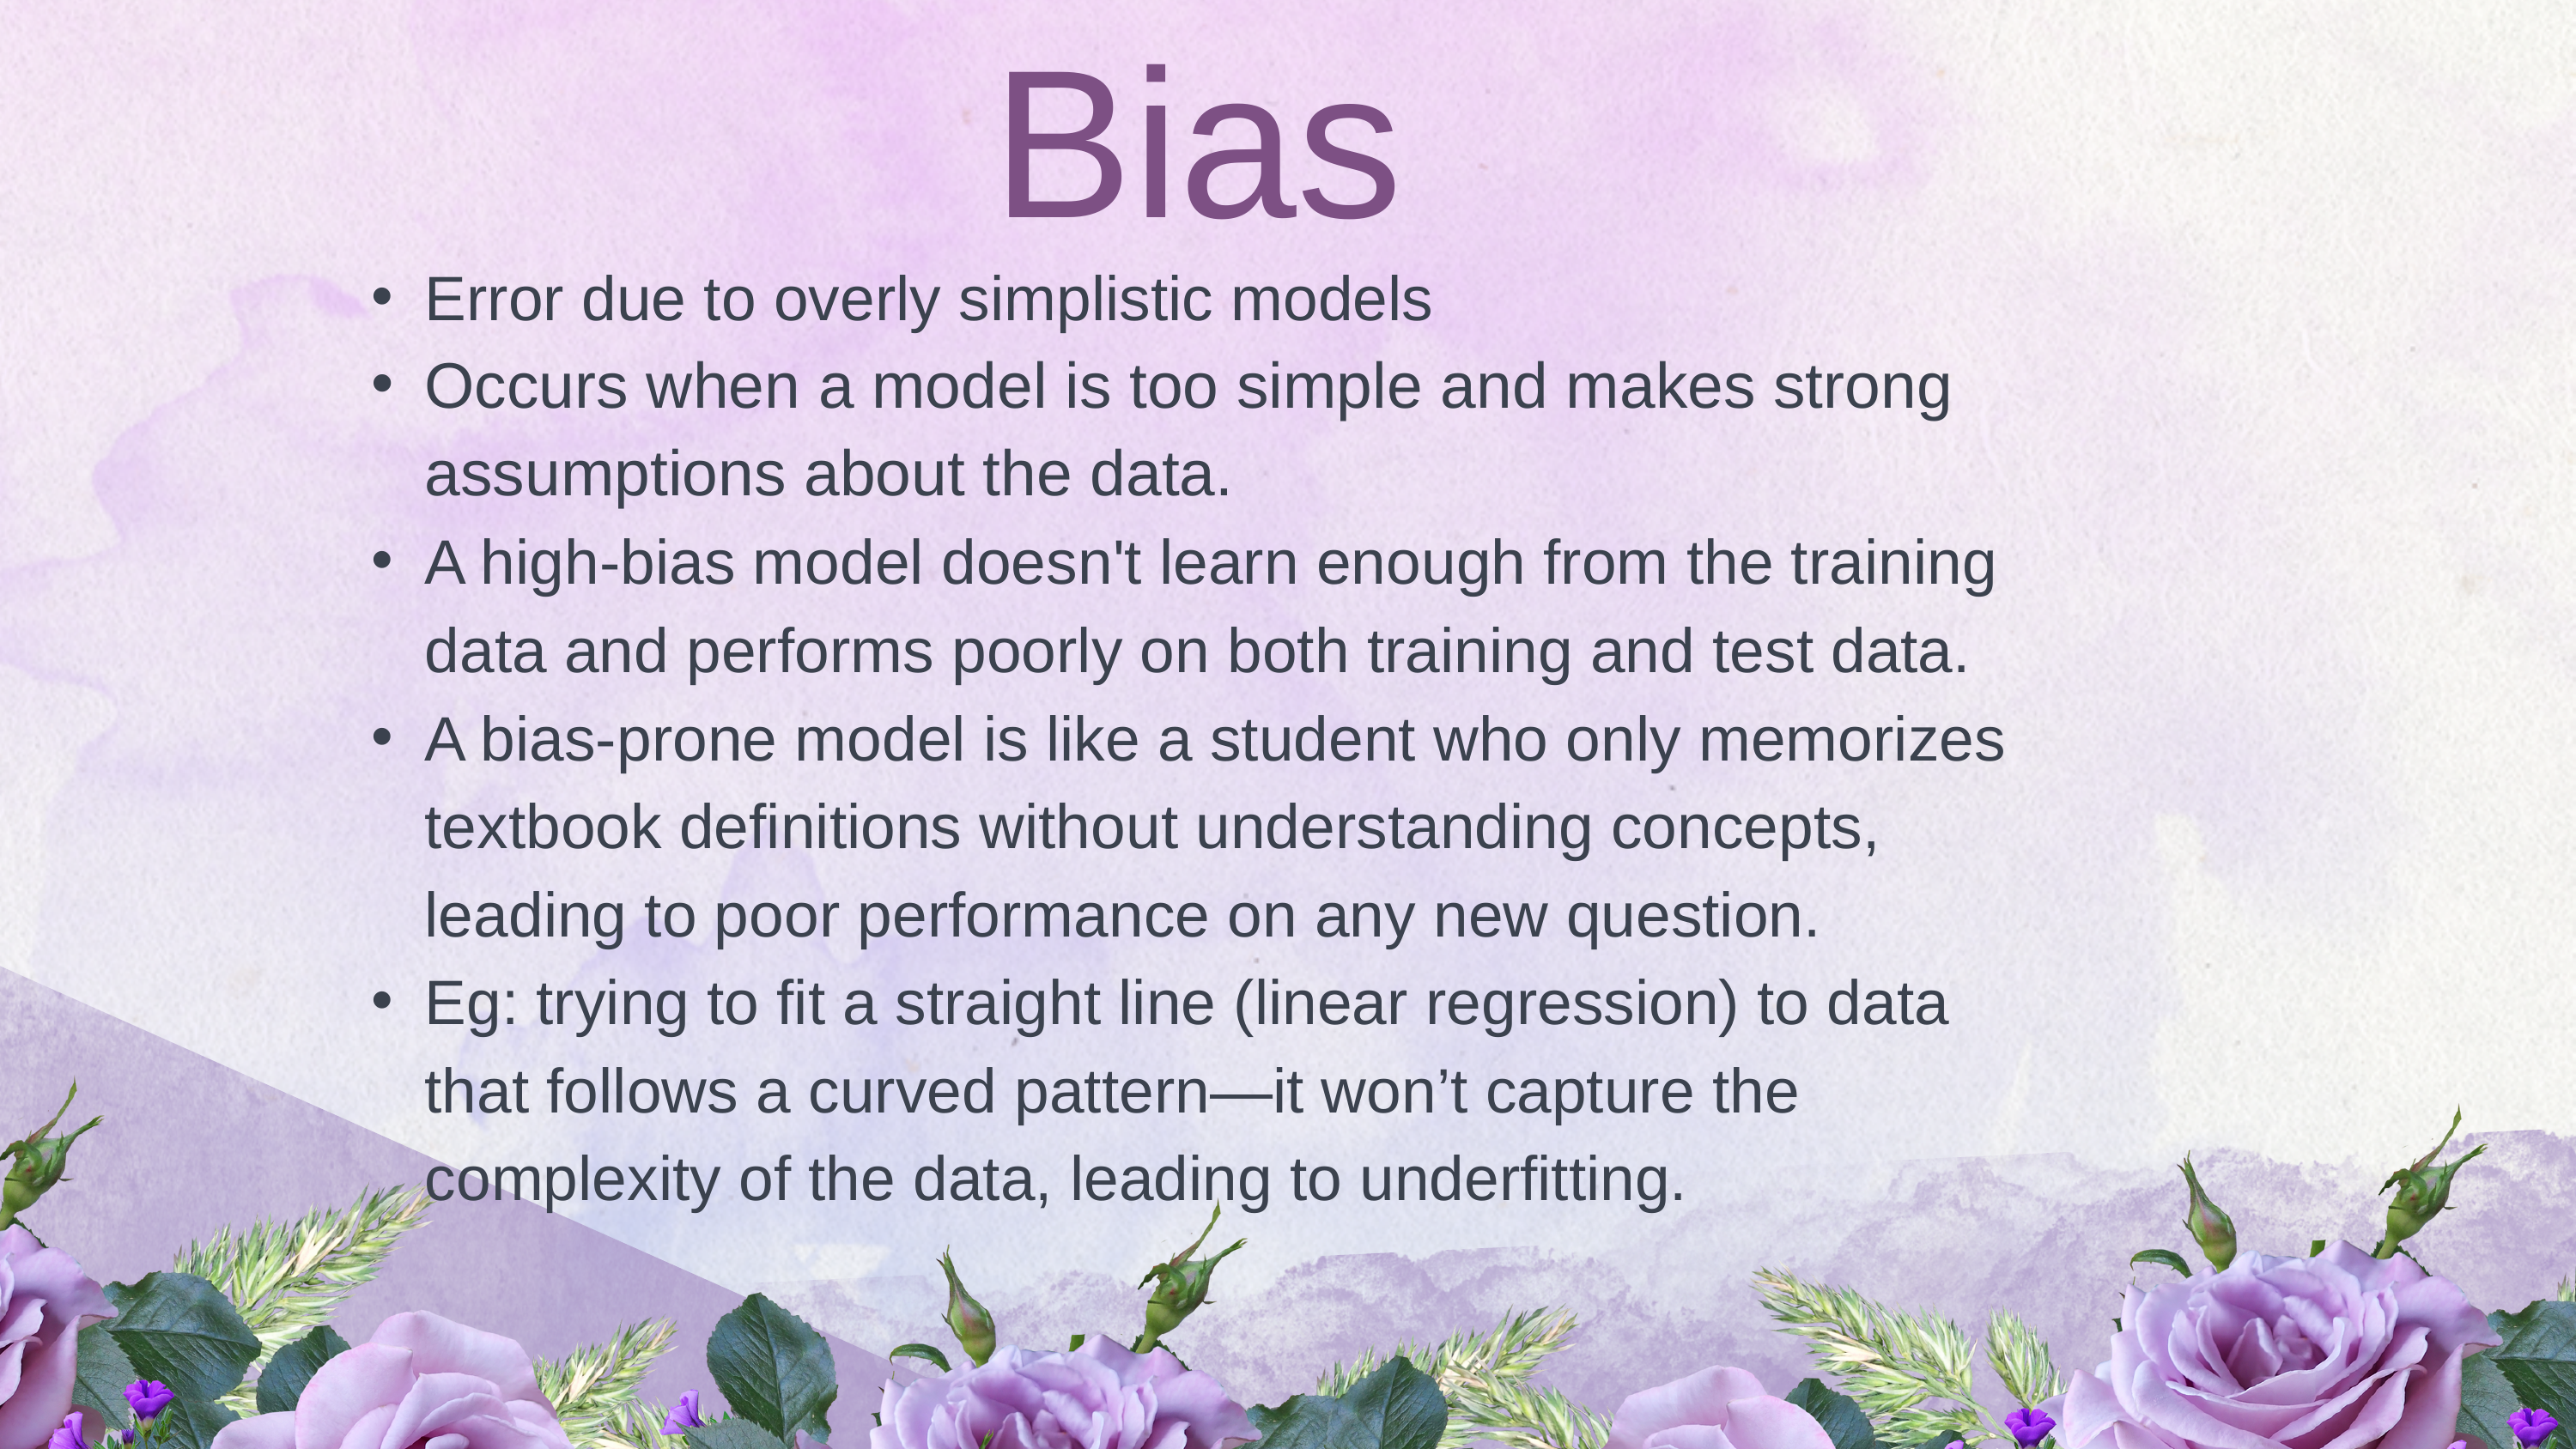

Bias
Error due to overly simplistic models
Occurs when a model is too simple and makes strong assumptions about the data.
A high-bias model doesn't learn enough from the training data and performs poorly on both training and test data.
A bias-prone model is like a student who only memorizes textbook definitions without understanding concepts, leading to poor performance on any new question.
Eg: trying to fit a straight line (linear regression) to data that follows a curved pattern—it won’t capture the complexity of the data, leading to underfitting.